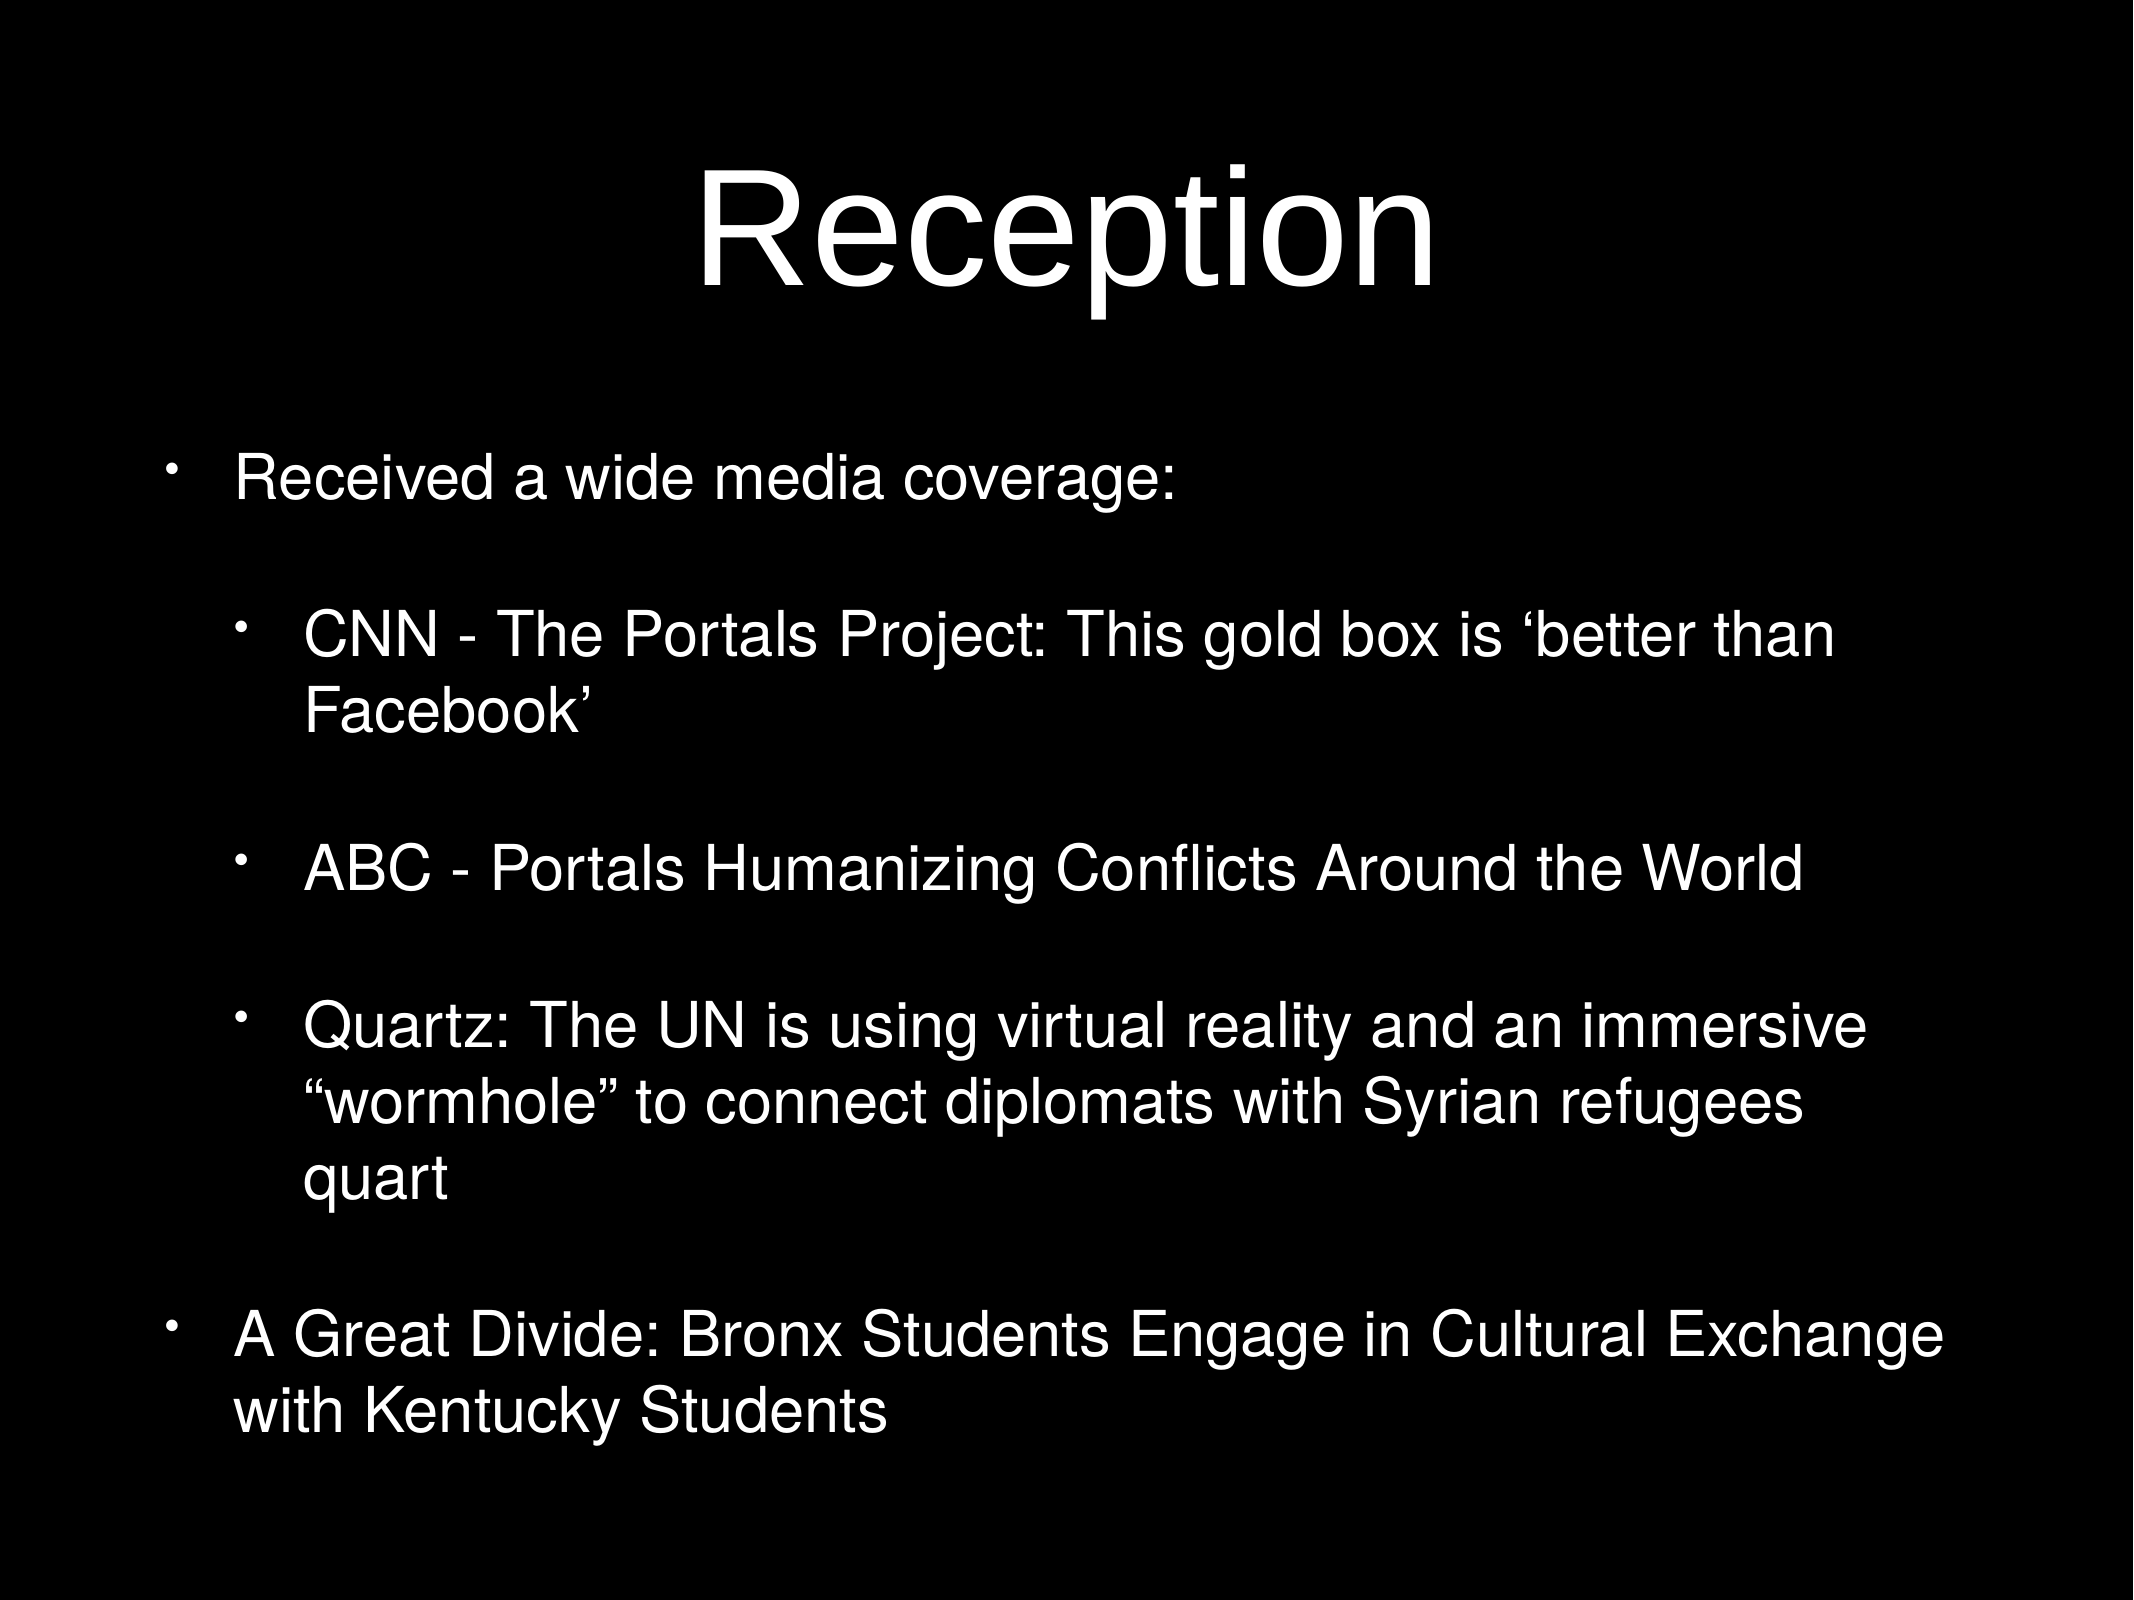

# Reception
Received a wide media coverage:
CNN - The Portals Project: This gold box is ‘better than Facebook’
ABC - Portals Humanizing Conflicts Around the World
Quartz: The UN is using virtual reality and an immersive “wormhole” to connect diplomats with Syrian refugees quart
A Great Divide: Bronx Students Engage in Cultural Exchange with Kentucky Students